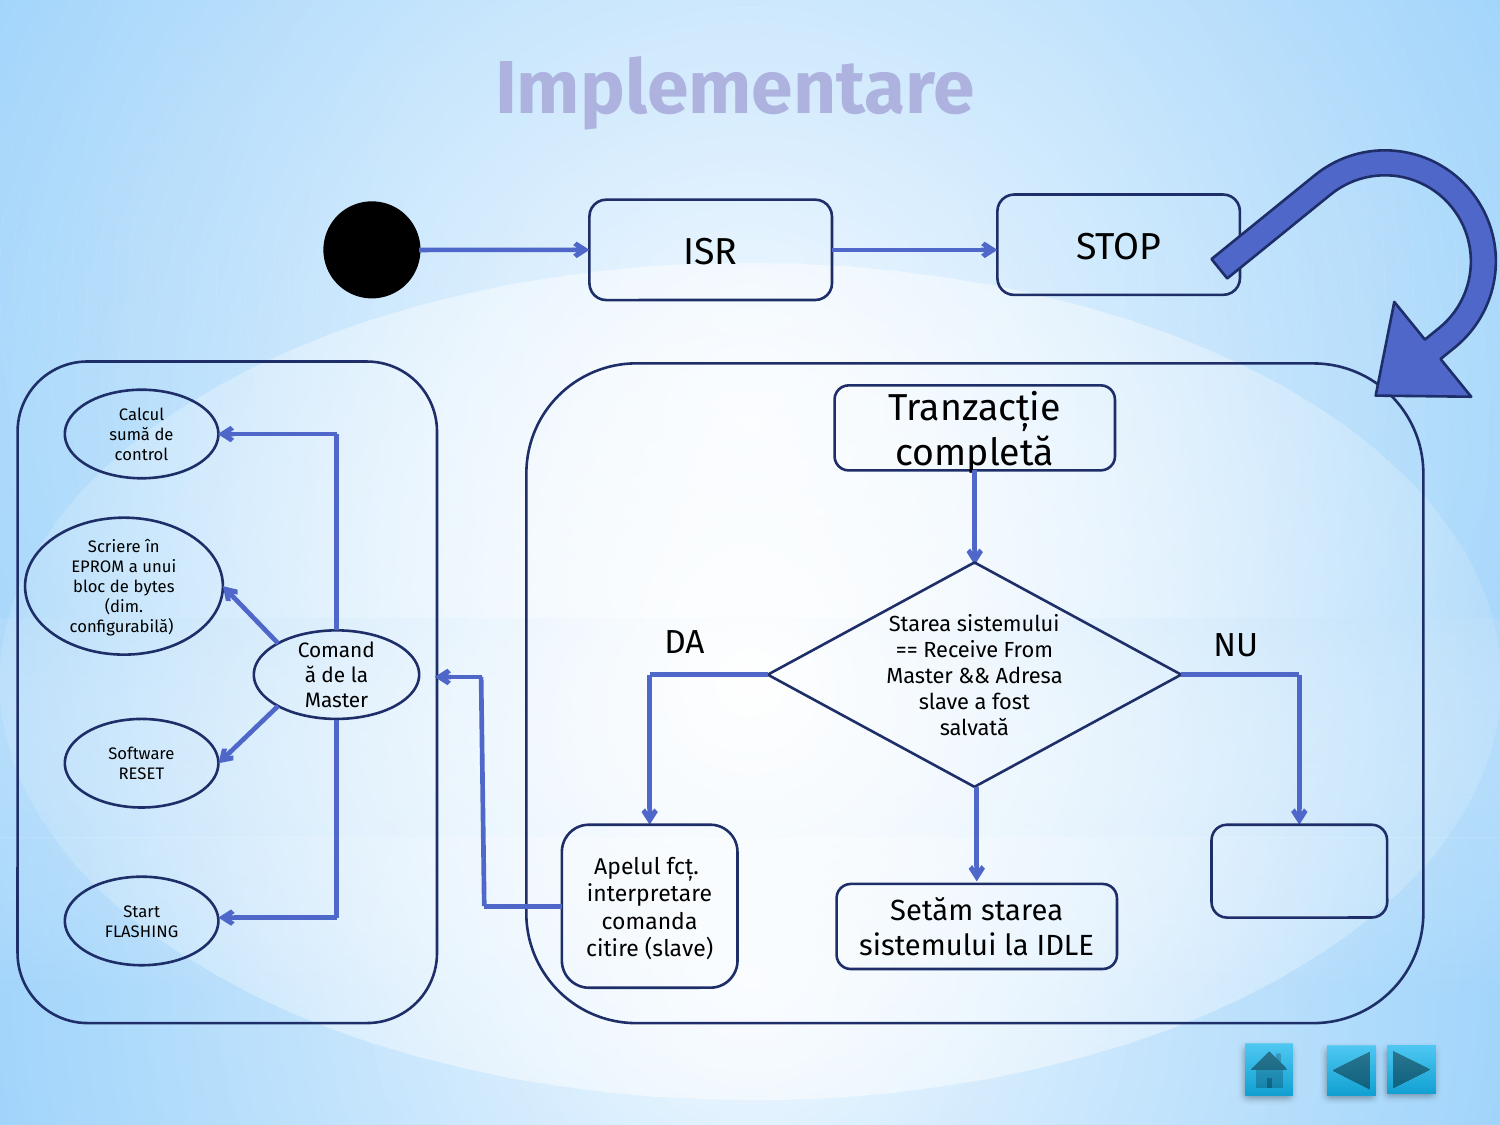

Implementare

STOP
ISR

Tranzacție completă
Calcul sumă de control
Scriere în EPROM a unui bloc de bytes (dim. configurabilă)
Starea sistemului == Receive From Master && Adresa slave a fost salvată
DA
NU
Comandă de la Master
Software RESET
Apelul fcț.  interpretare comanda citire (slave)

Start FLASHING
Setăm starea sistemului la IDLE